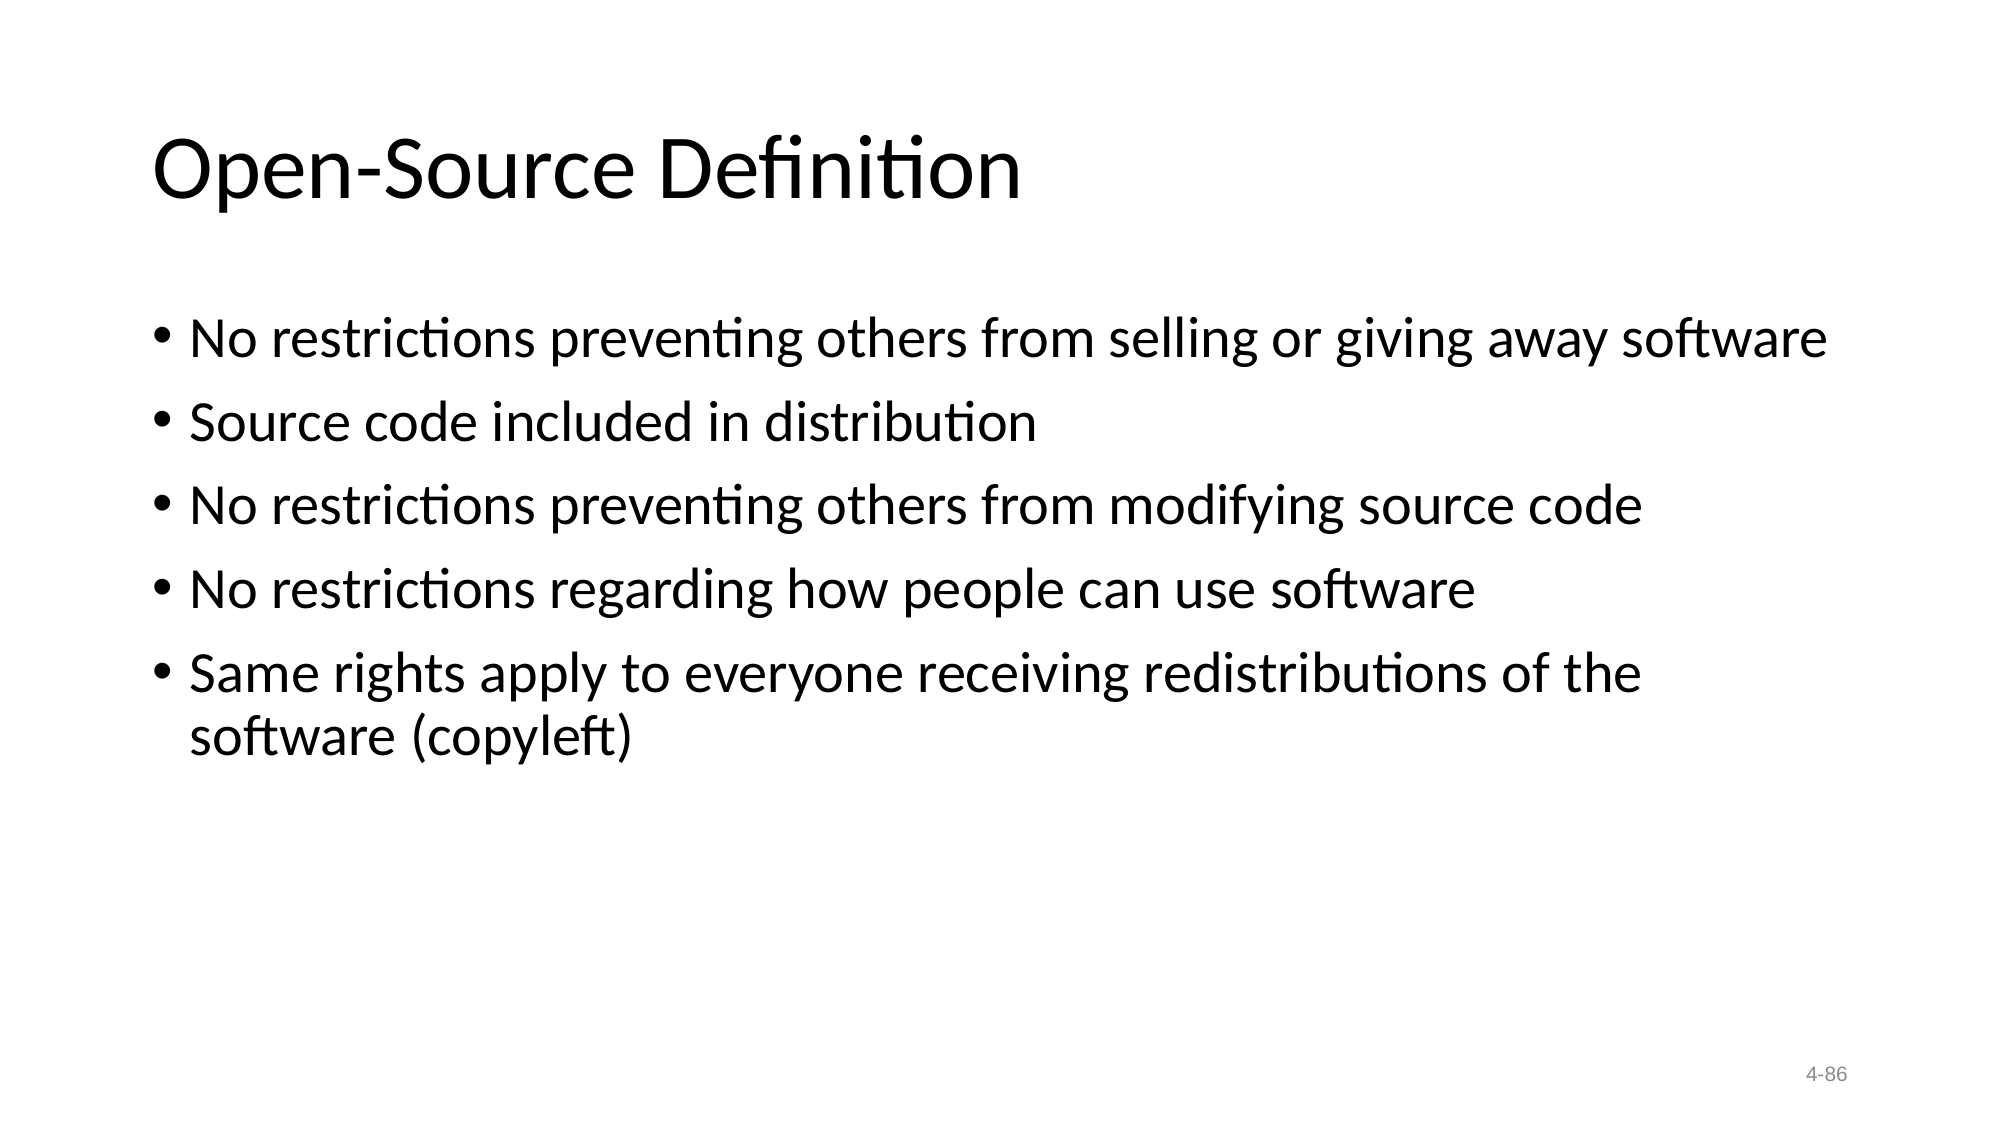

# Open-Source Definition
No restrictions preventing others from selling or giving away software
Source code included in distribution
No restrictions preventing others from modifying source code
No restrictions regarding how people can use software
Same rights apply to everyone receiving redistributions of the software (copyleft)
4-86